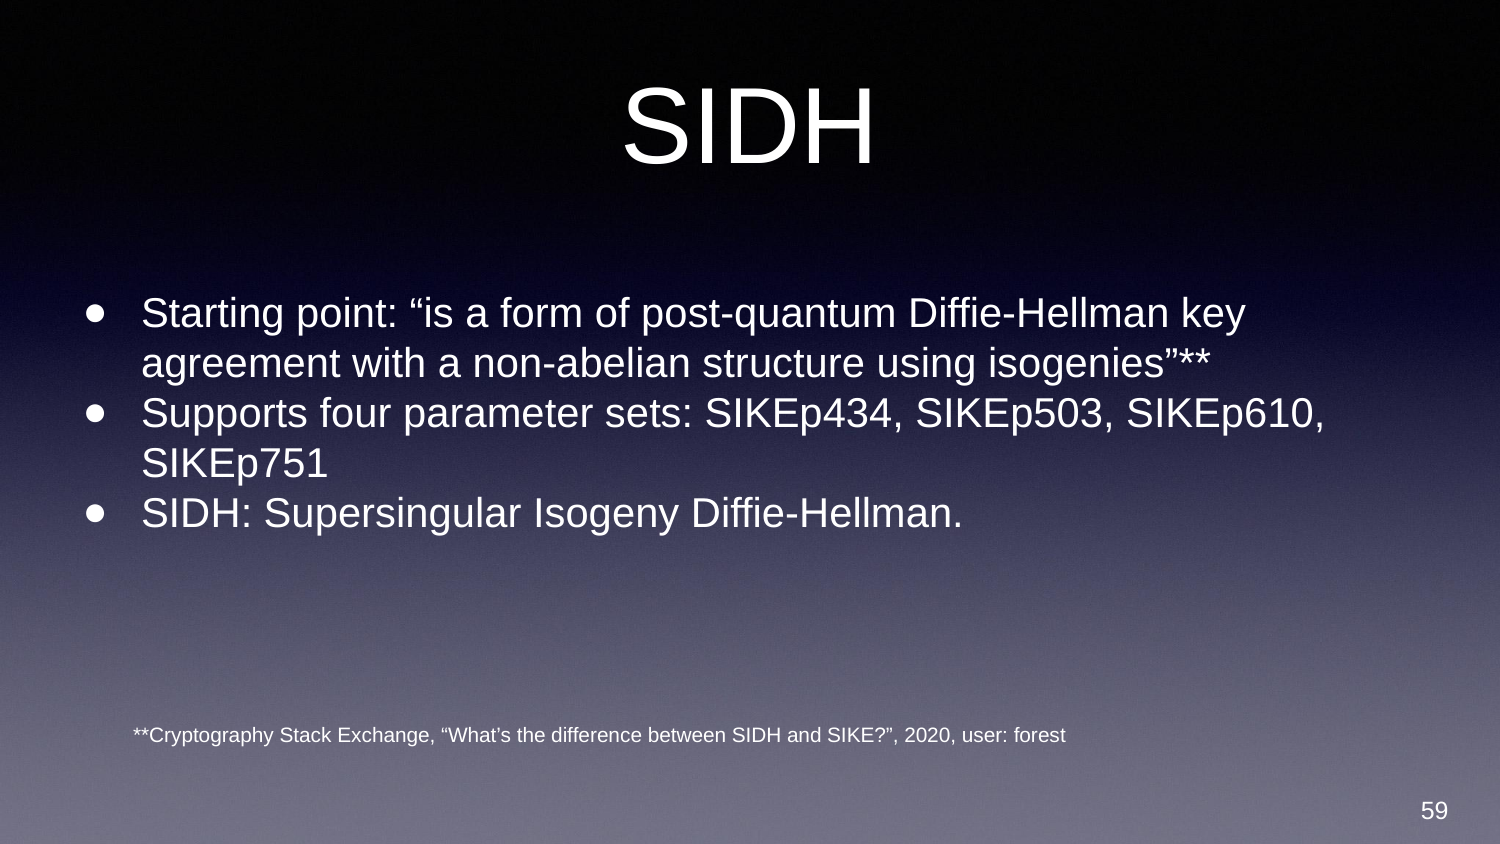

# SIDH
Starting point: “is a form of post-quantum Diffie-Hellman key agreement with a non-abelian structure using isogenies”**
Supports four parameter sets: SIKEp434, SIKEp503, SIKEp610,
SIKEp751
SIDH: Supersingular Isogeny Diffie-Hellman.

**Cryptography Stack Exchange, “What’s the difference between SIDH and SIKE?”, 2020, user: forest
59